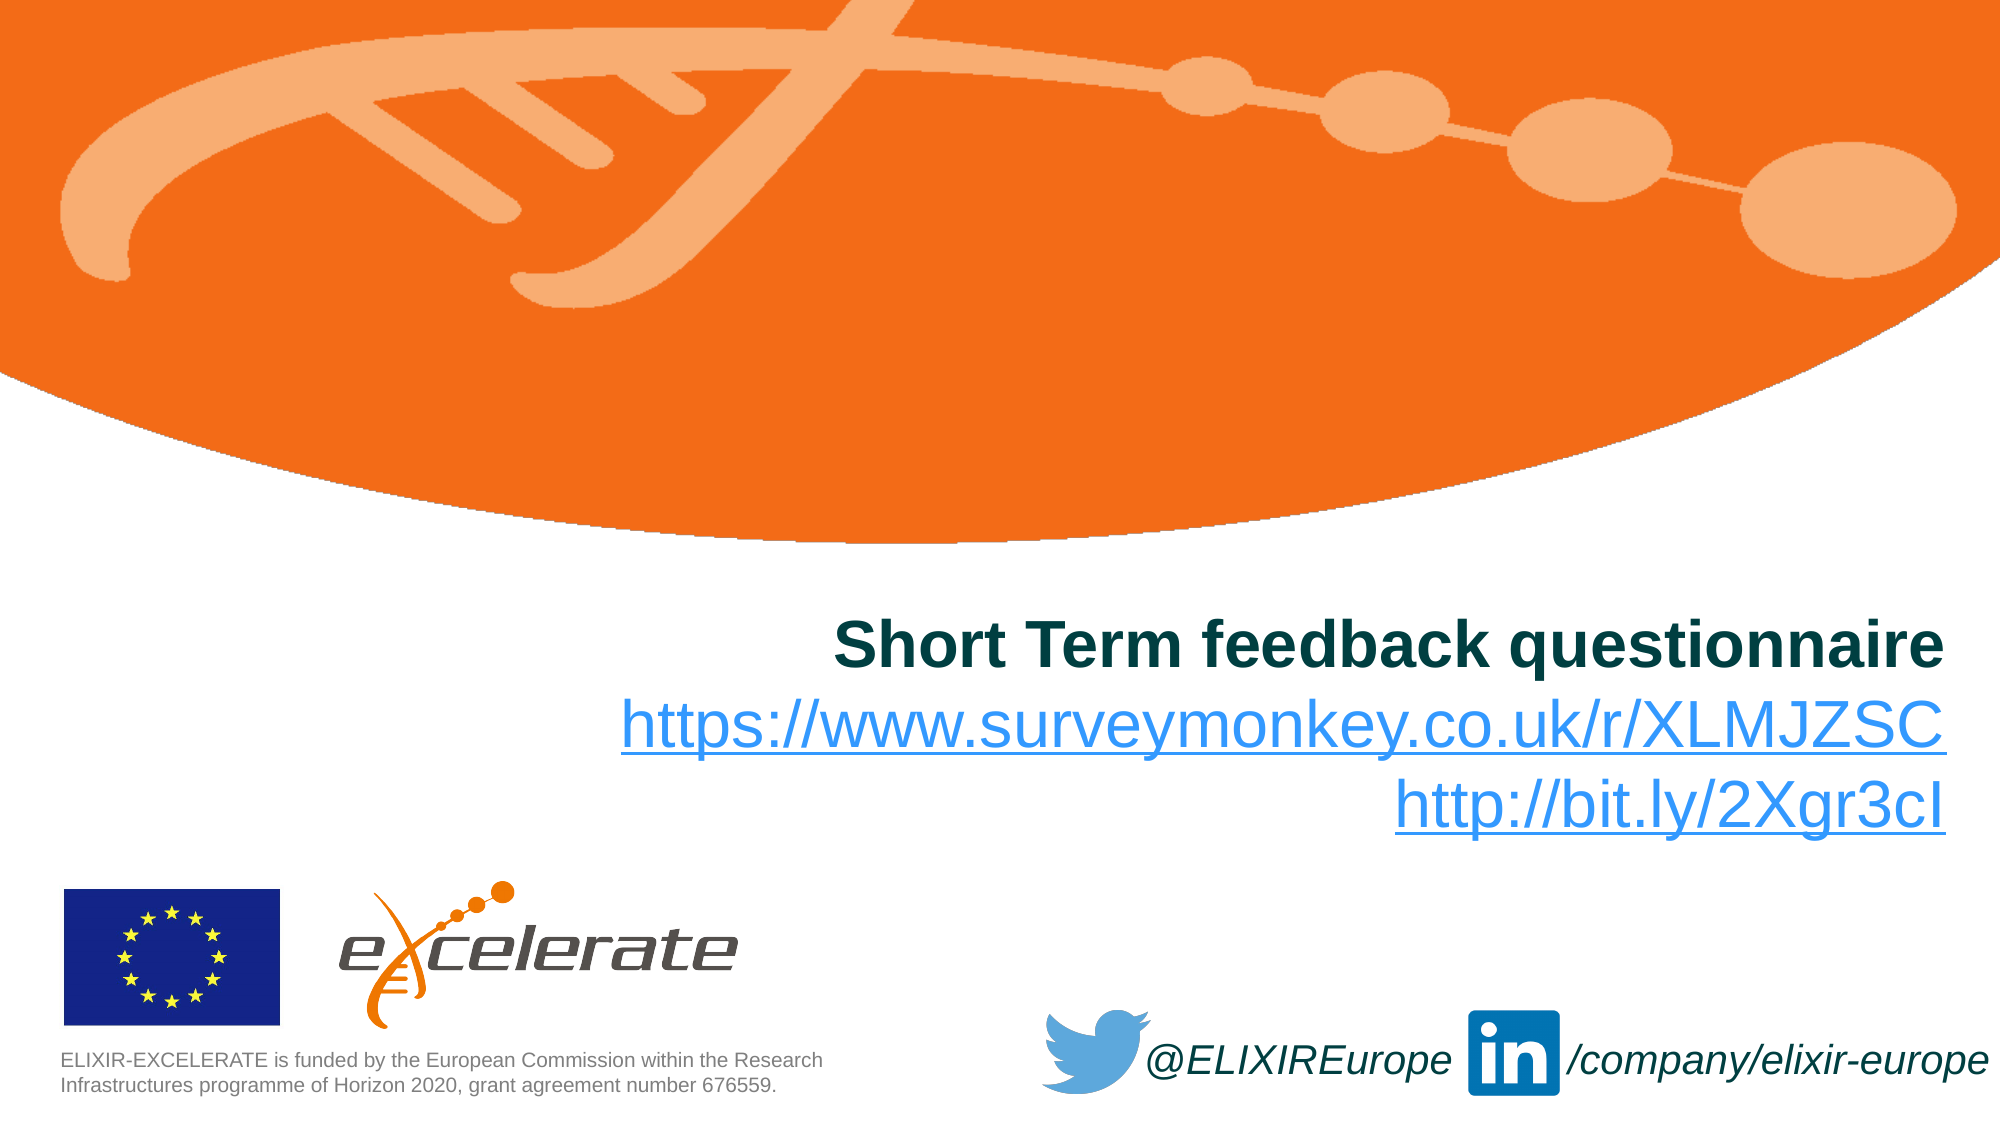

# Short Term feedback questionnaire  https://www.surveymonkey.co.uk/r/XLMJZSC http://bit.ly/2Xgr3cI